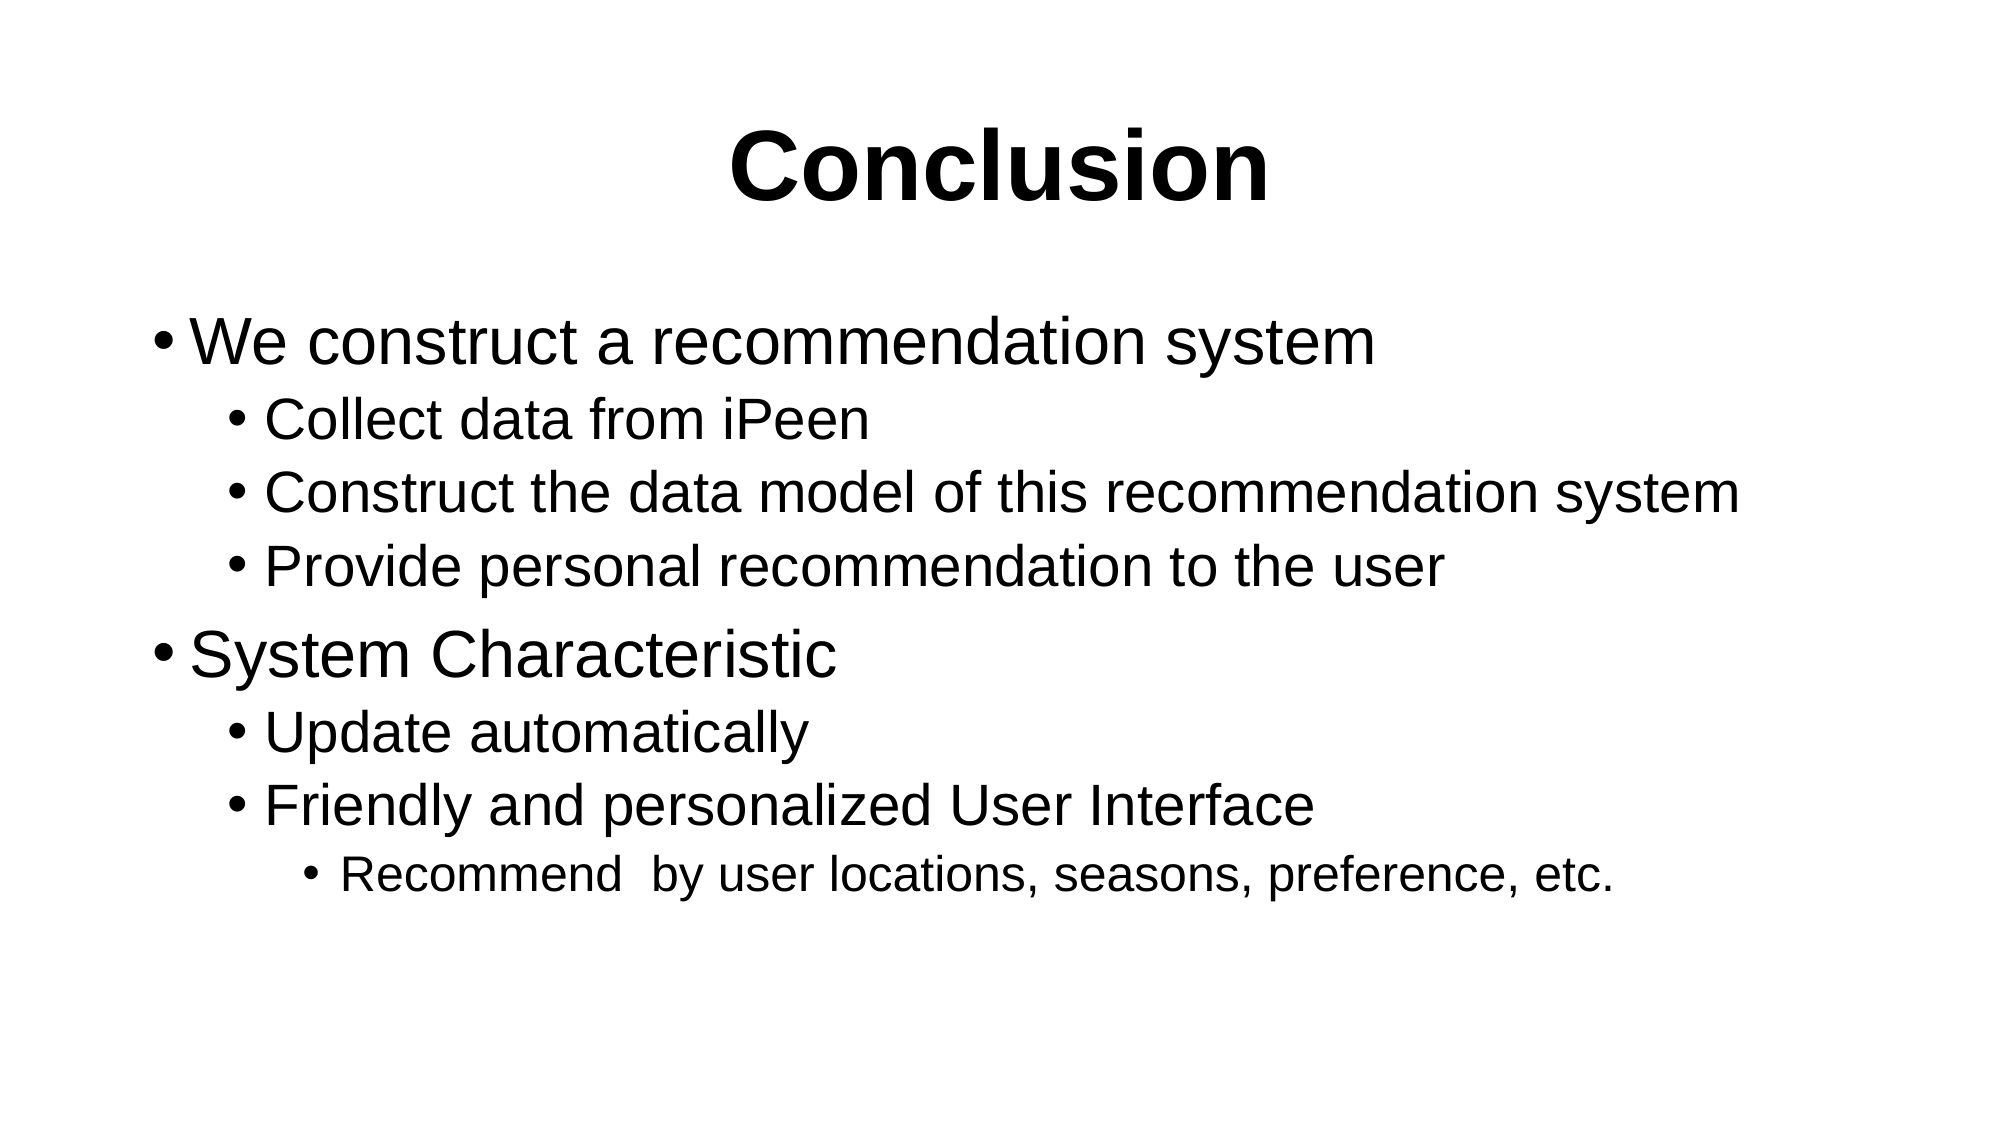

# Conclusion
We construct a recommendation system
Collect data from iPeen
Construct the data model of this recommendation system
Provide personal recommendation to the user
System Characteristic
Update automatically
Friendly and personalized User Interface
Recommend  by user locations, seasons, preference, etc.